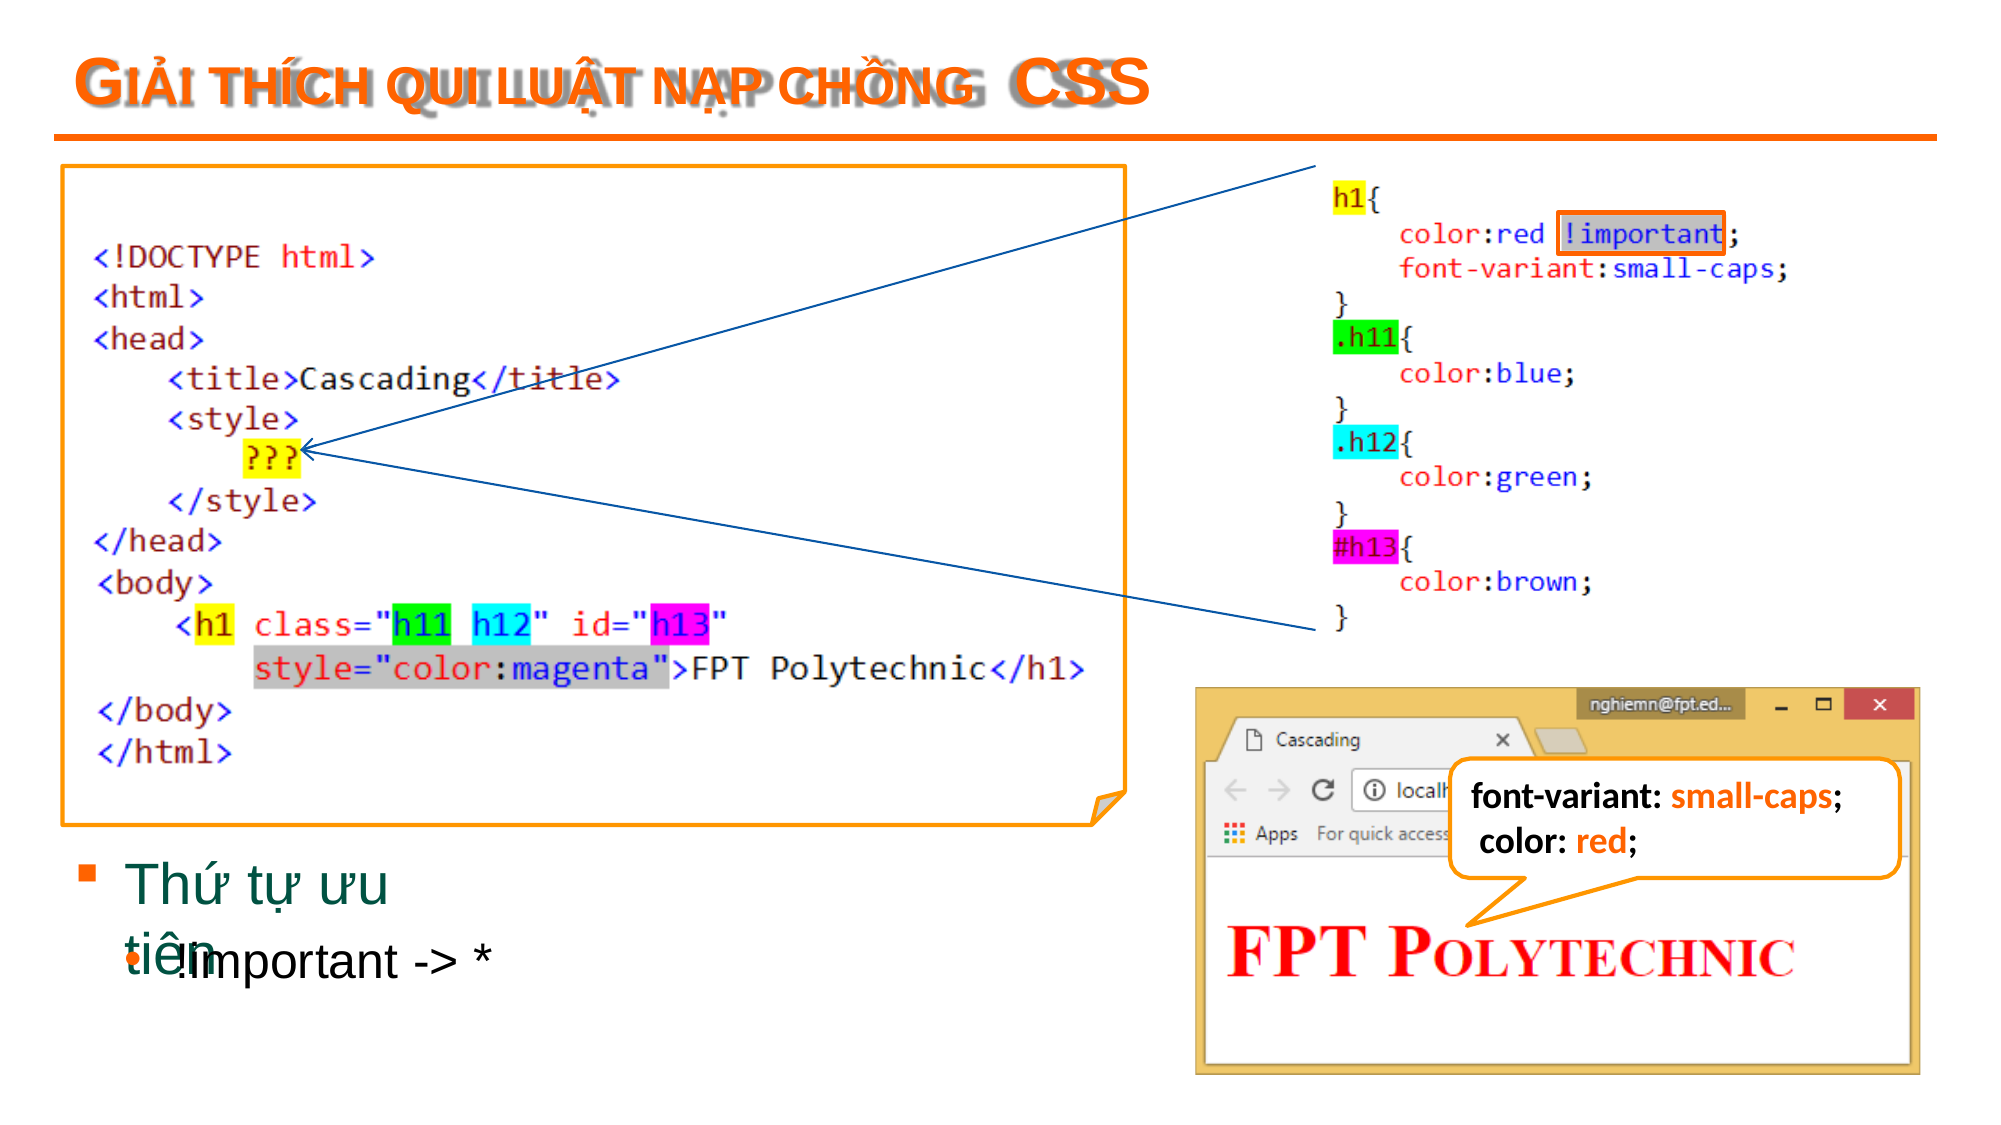

# GIẢI THÍCH QUI LUẬT NẠP CHỒNG  CSS

font-variant: small-caps;  color: red;

Thứ tự ưu tiên
!important -> *